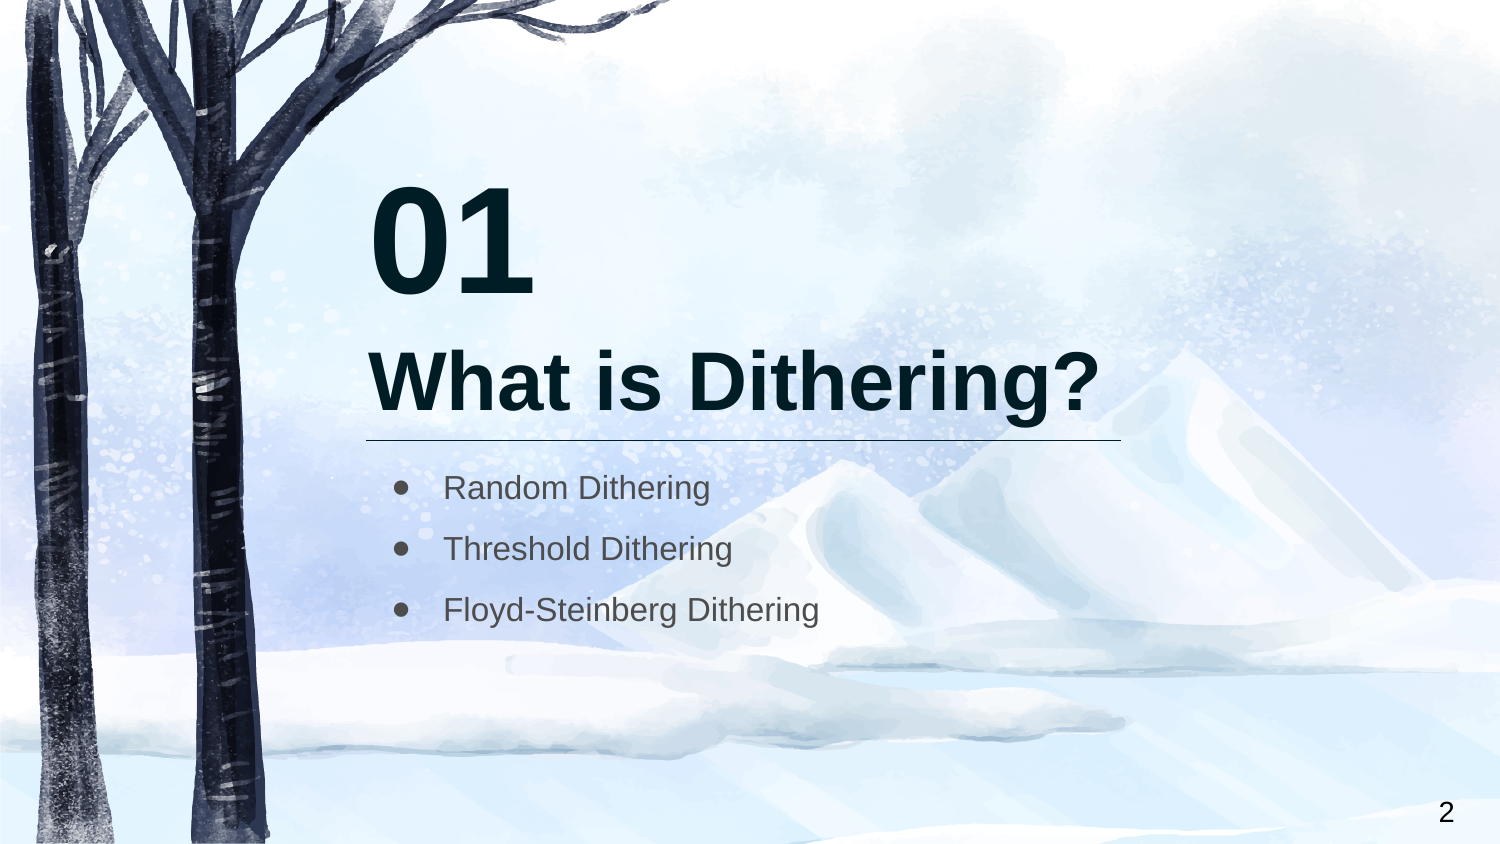

01
# What is Dithering?
Random Dithering
Threshold Dithering
Floyd-Steinberg Dithering
2